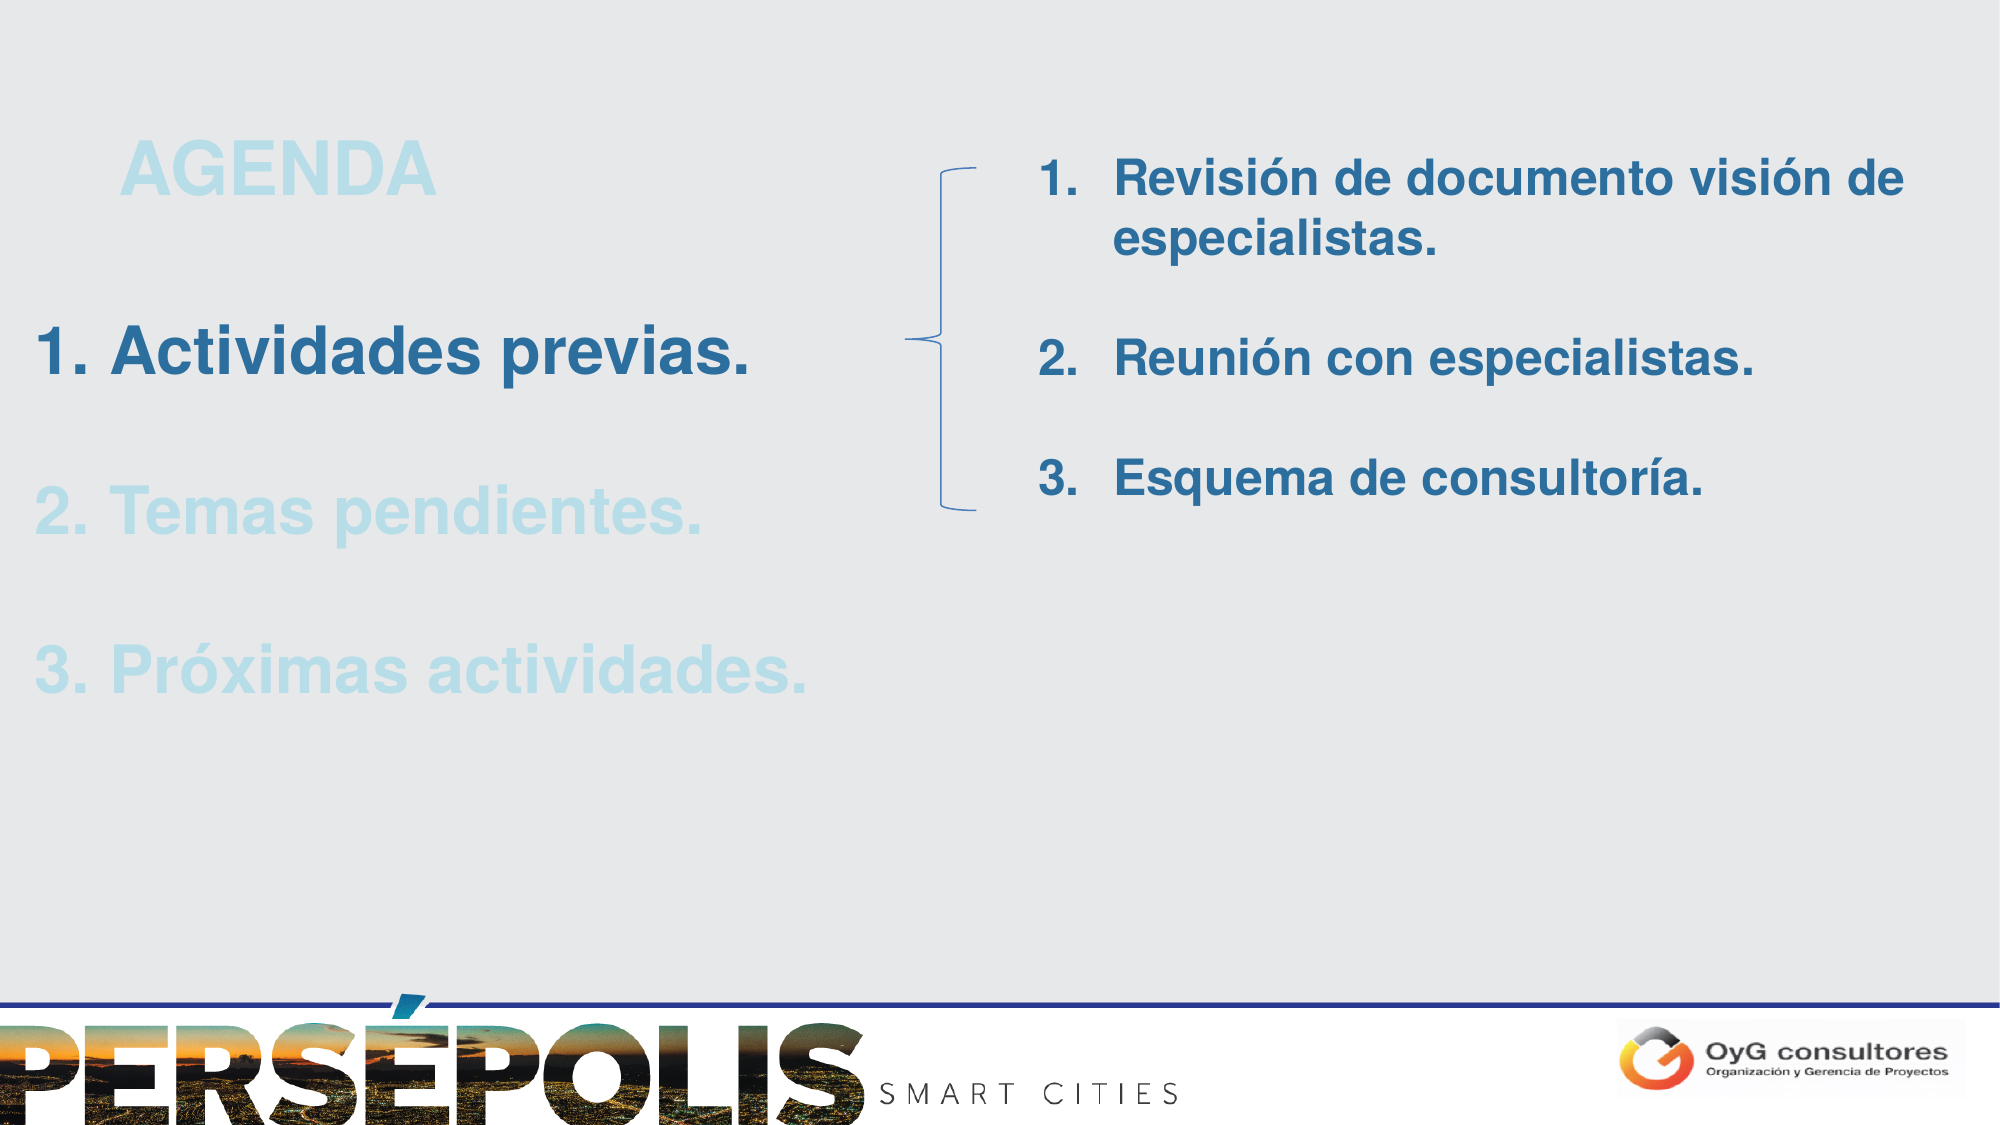

AGENDA
Revisión de documento visión de especialistas.

Reunión con especialistas.

Esquema de consultoría.

Actividades previas.

Temas pendientes.

Próximas actividades.